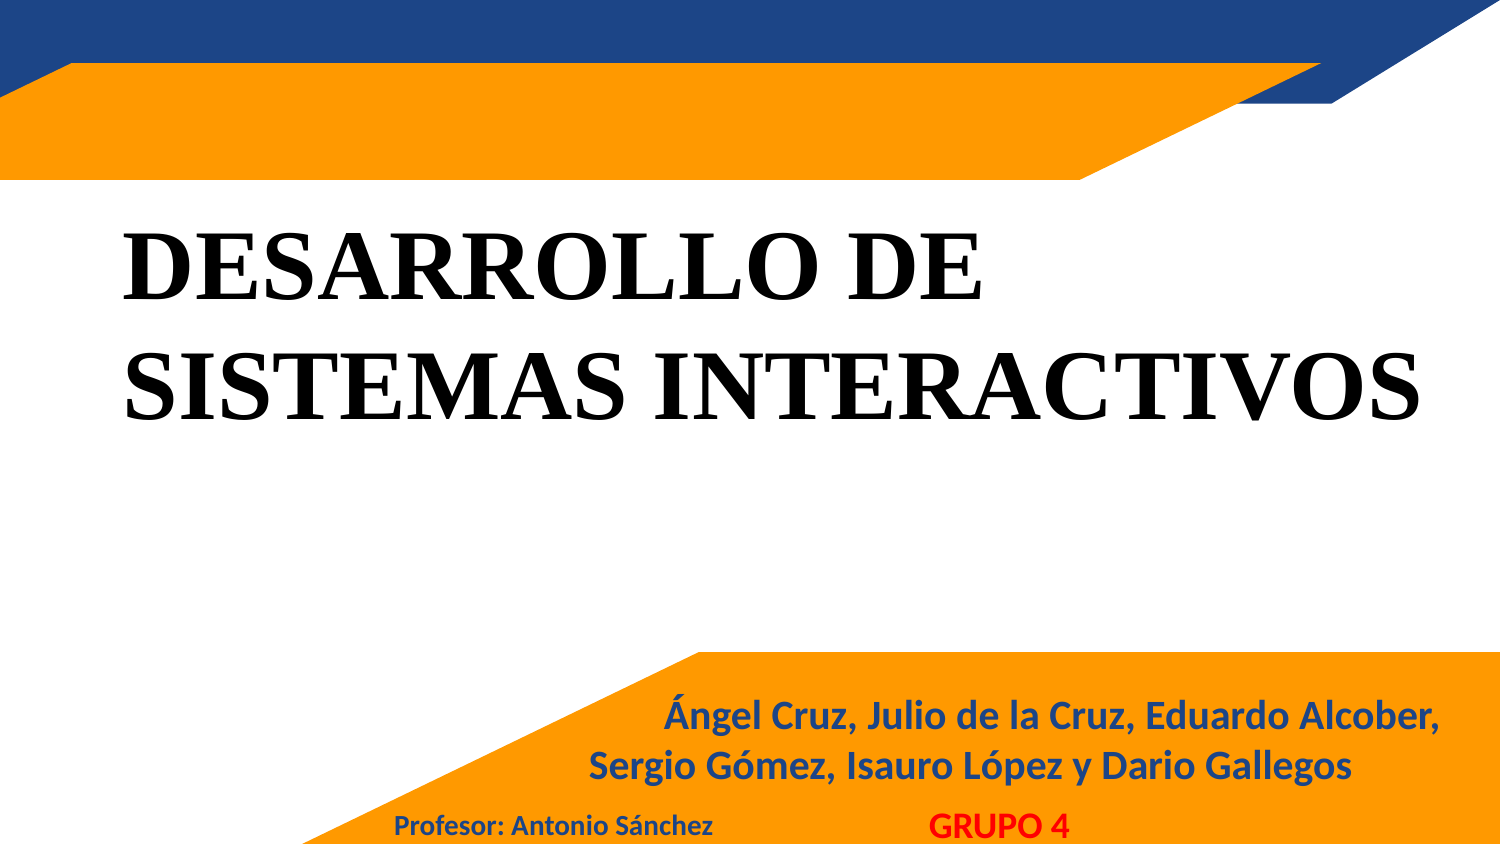

DESARROLLO DE SISTEMAS INTERACTIVOS

Ángel Cruz, Julio de la Cruz, Eduardo Alcober,
Sergio Gómez, Isauro López y Dario Gallegos

Profesor: Antonio Sánchez
GRUPO 4